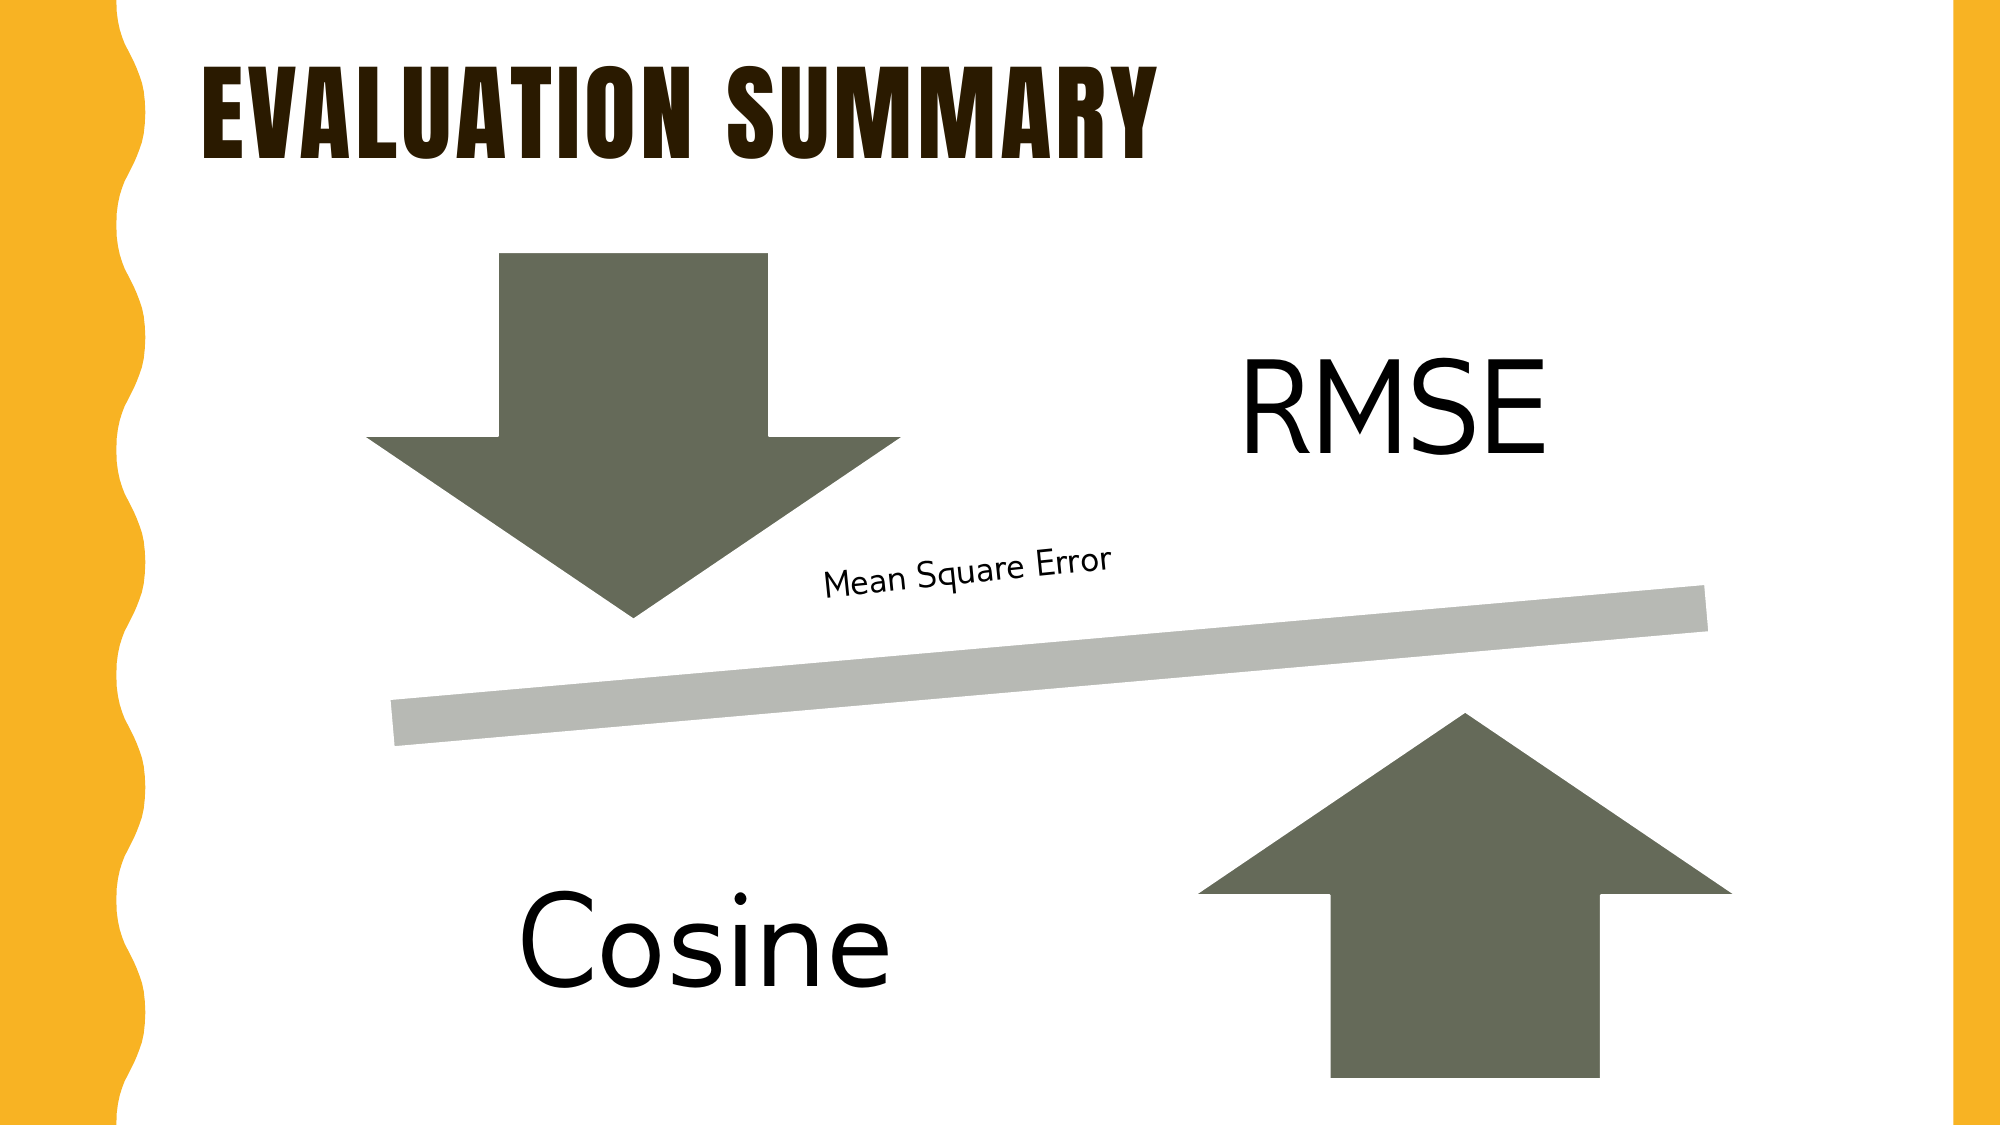

EVALUATION SUMMARY
RMSE
Cosine
Mean Square Error